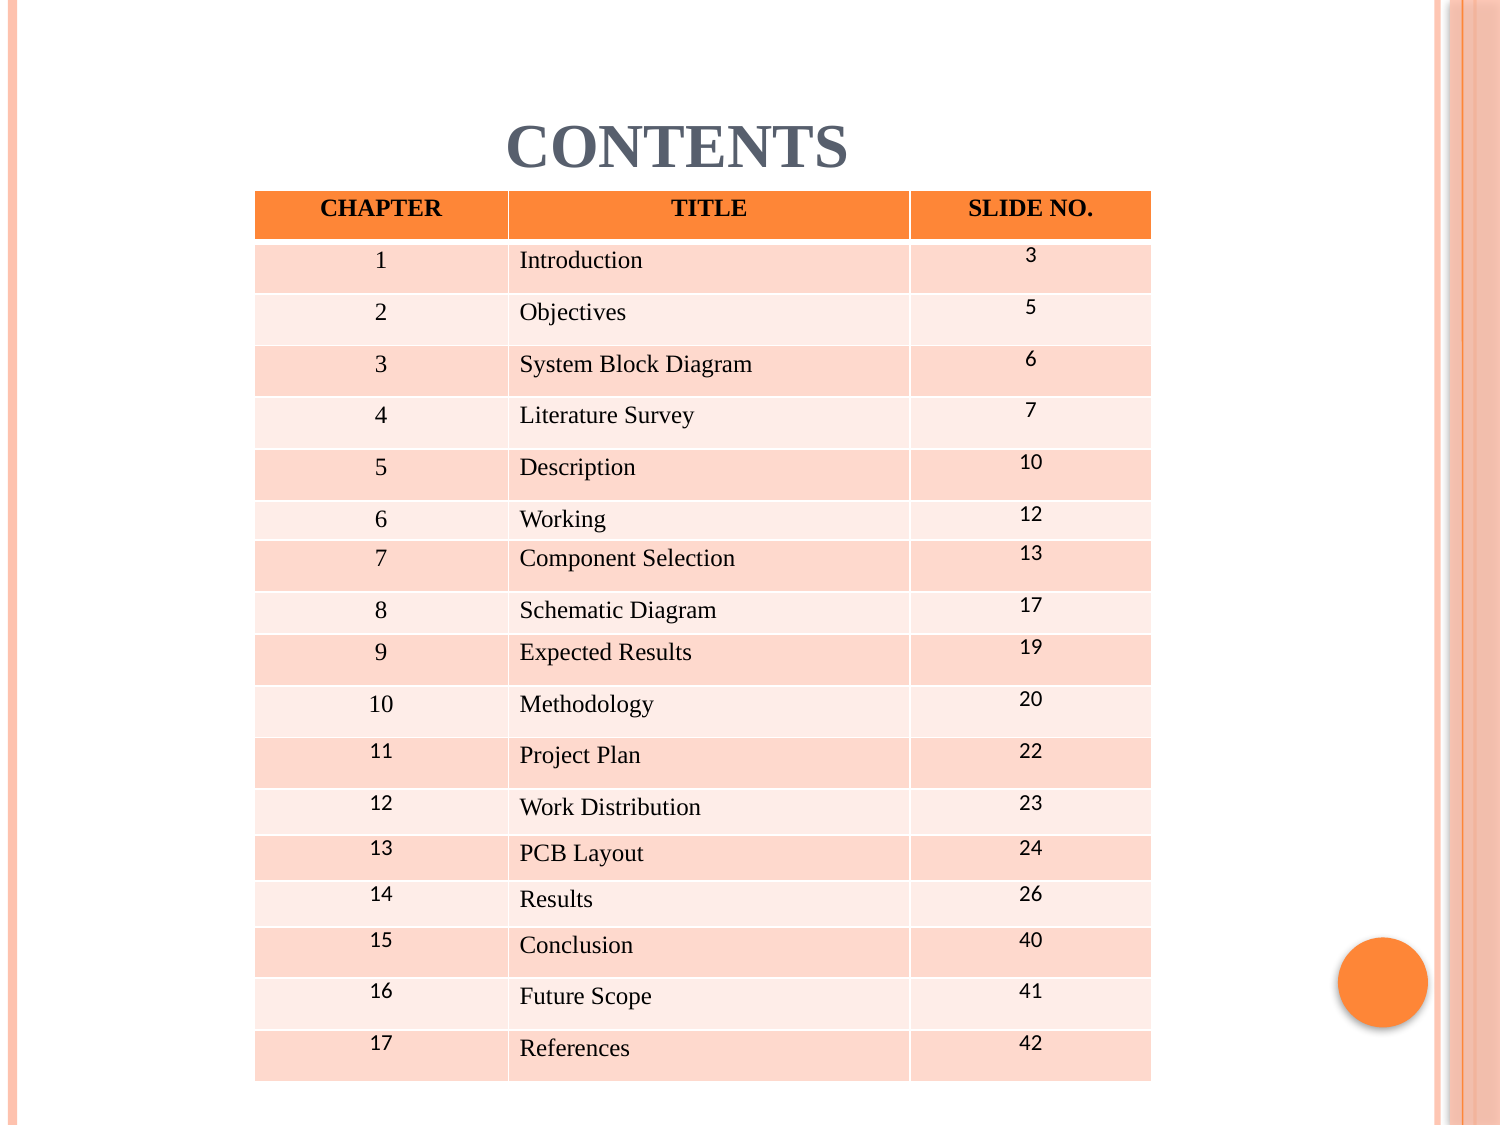

# CONTENTS
| CHAPTER | TITLE | SLIDE NO. |
| --- | --- | --- |
| 1 | Introduction | 3 |
| 2 | Objectives | 5 |
| 3 | System Block Diagram | 6 |
| 4 | Literature Survey | 7 |
| 5 | Description | 10 |
| 6 | Working | 12 |
| 7 | Component Selection | 13 |
| 8 | Schematic Diagram | 17 |
| 9 | Expected Results | 19 |
| 10 | Methodology | 20 |
| 11 | Project Plan | 22 |
| 12 | Work Distribution | 23 |
| 13 | PCB Layout | 24 |
| 14 | Results | 26 |
| 15 | Conclusion | 40 |
| 16 | Future Scope | 41 |
| 17 | References | 42 |